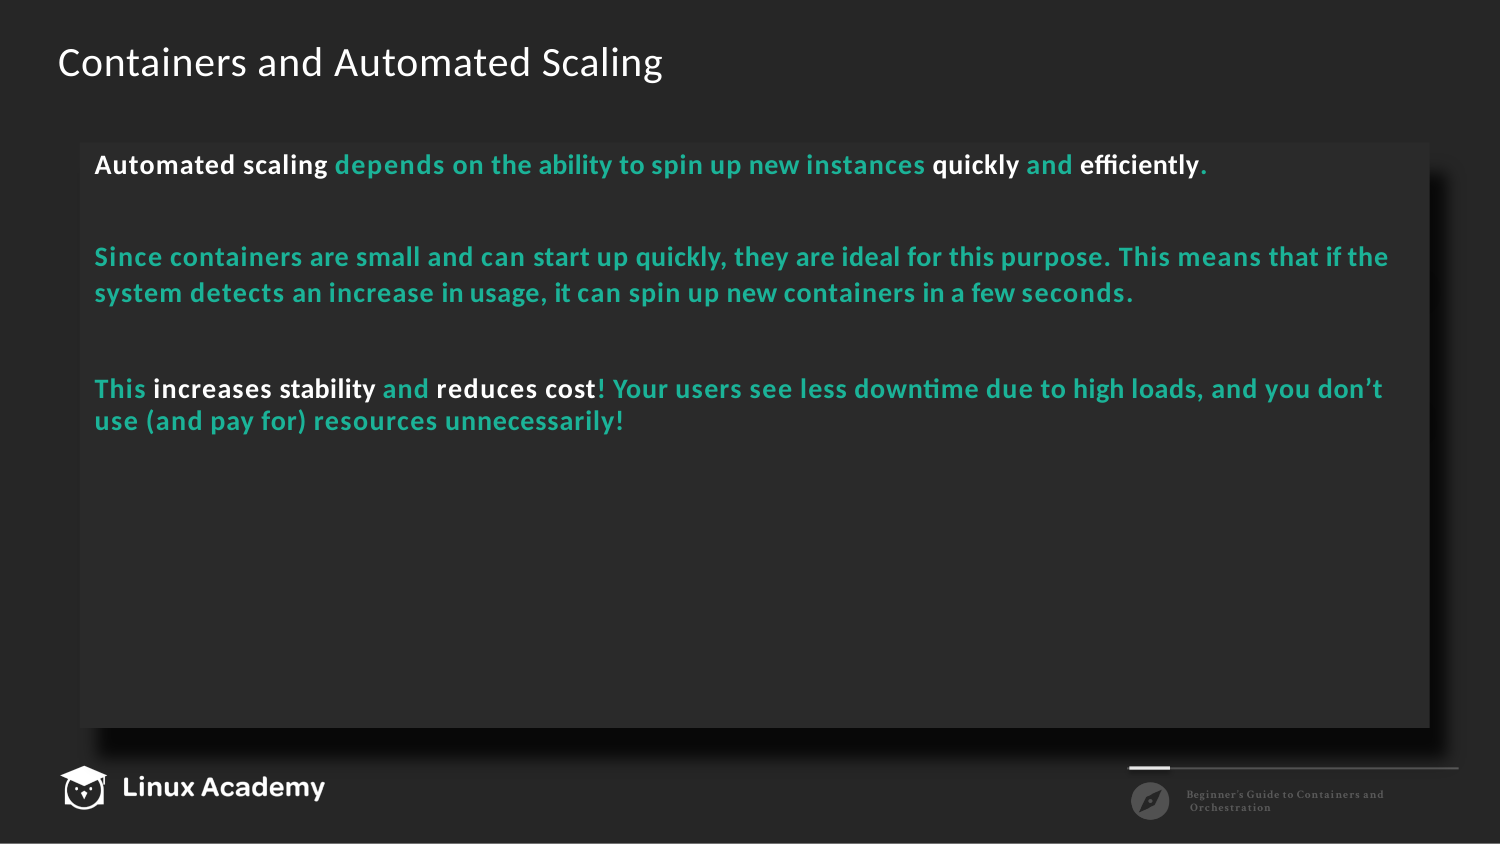

# Containers and Automated Scaling

Automated scaling depends on the ability to spin up new instances quickly and efficiently.

Since containers are small and can start up quickly, they are ideal for this purpose. This means that if the  system detects an increase in usage, it can spin up new containers in a few seconds.

This increases stability and reduces cost! Your users see less downtime due to high loads, and you don’t  use (and pay for) resources unnecessarily!
Beginner’s Guide to Containers and  Orchestration